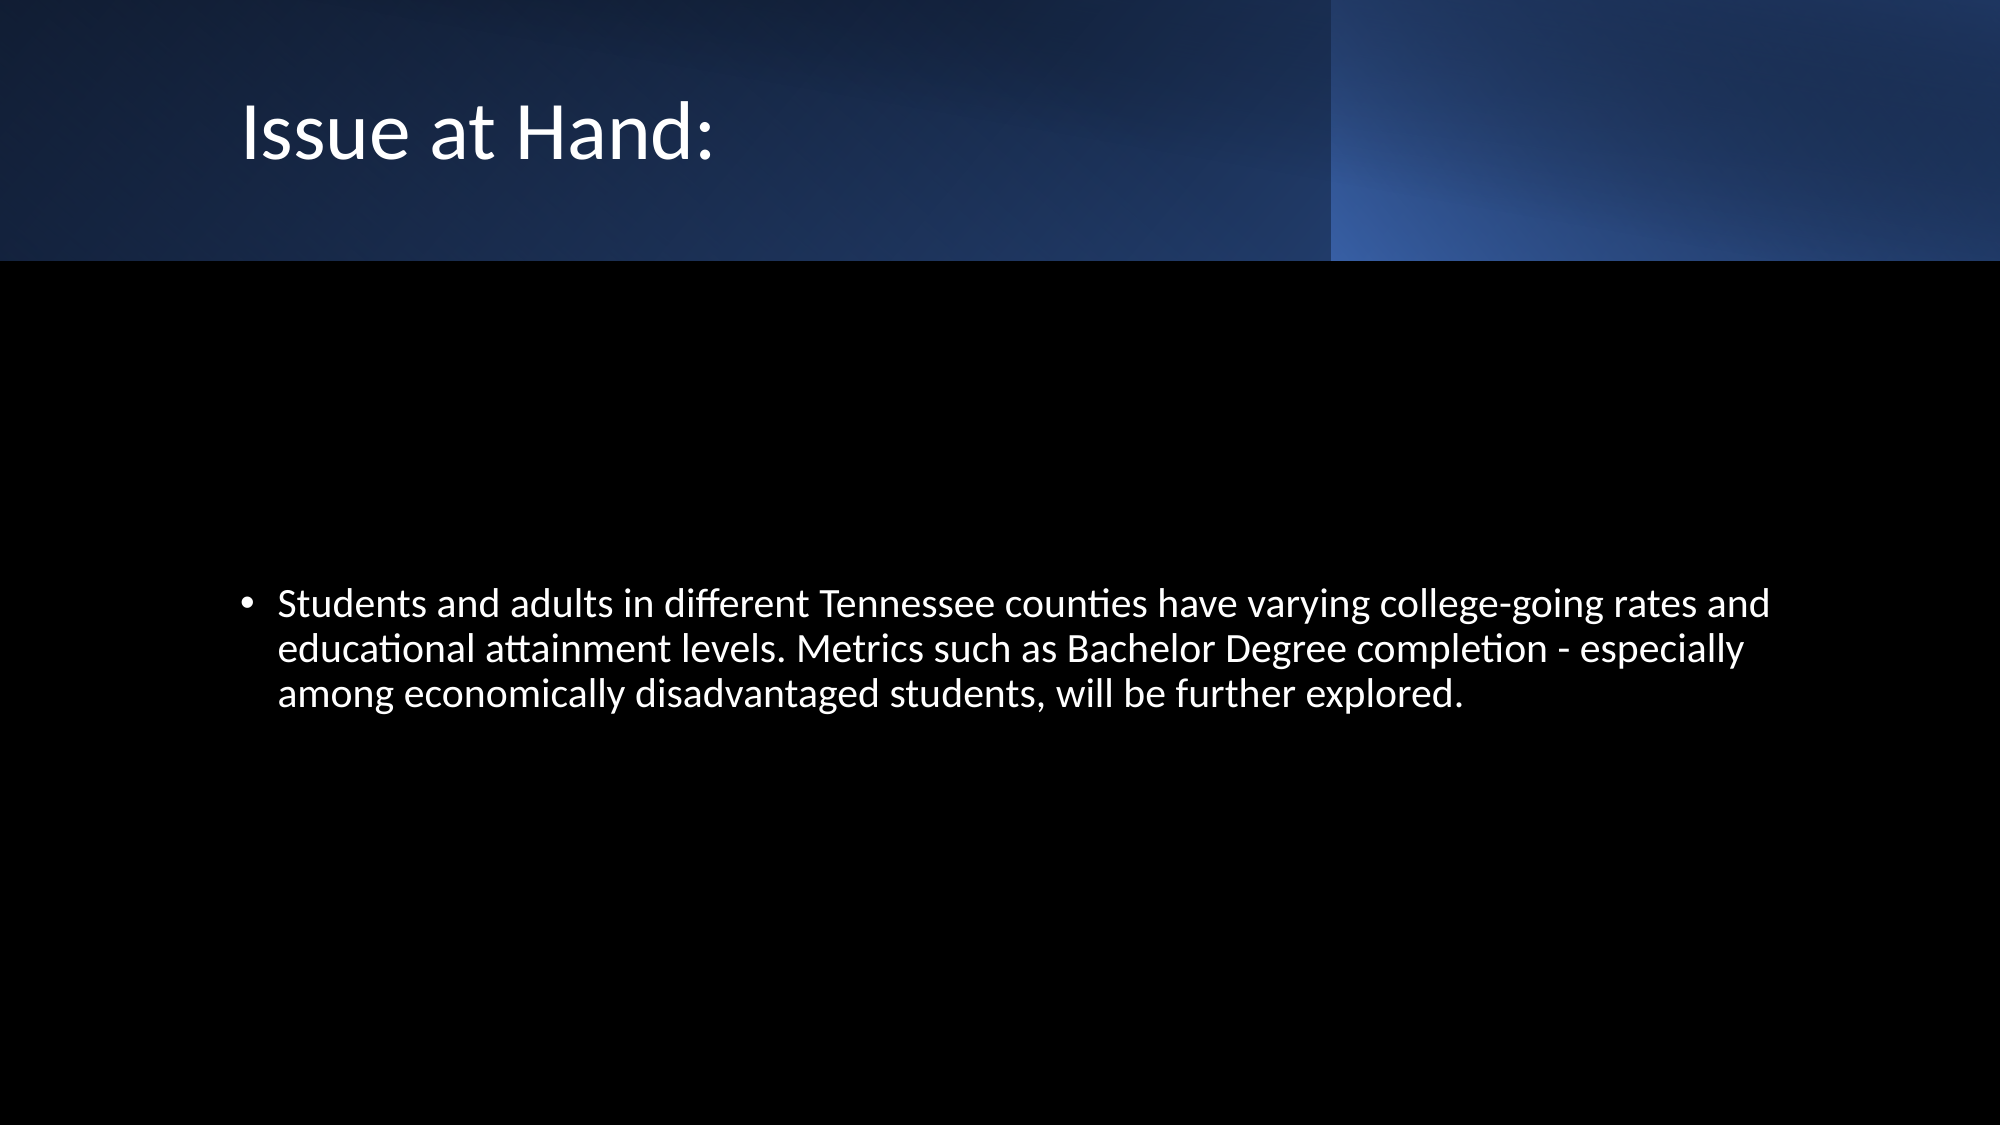

# Issue at Hand:
Students and adults in different Tennessee counties have varying college-going rates and educational attainment levels. Metrics such as Bachelor Degree completion - especially among economically disadvantaged students, will be further explored.